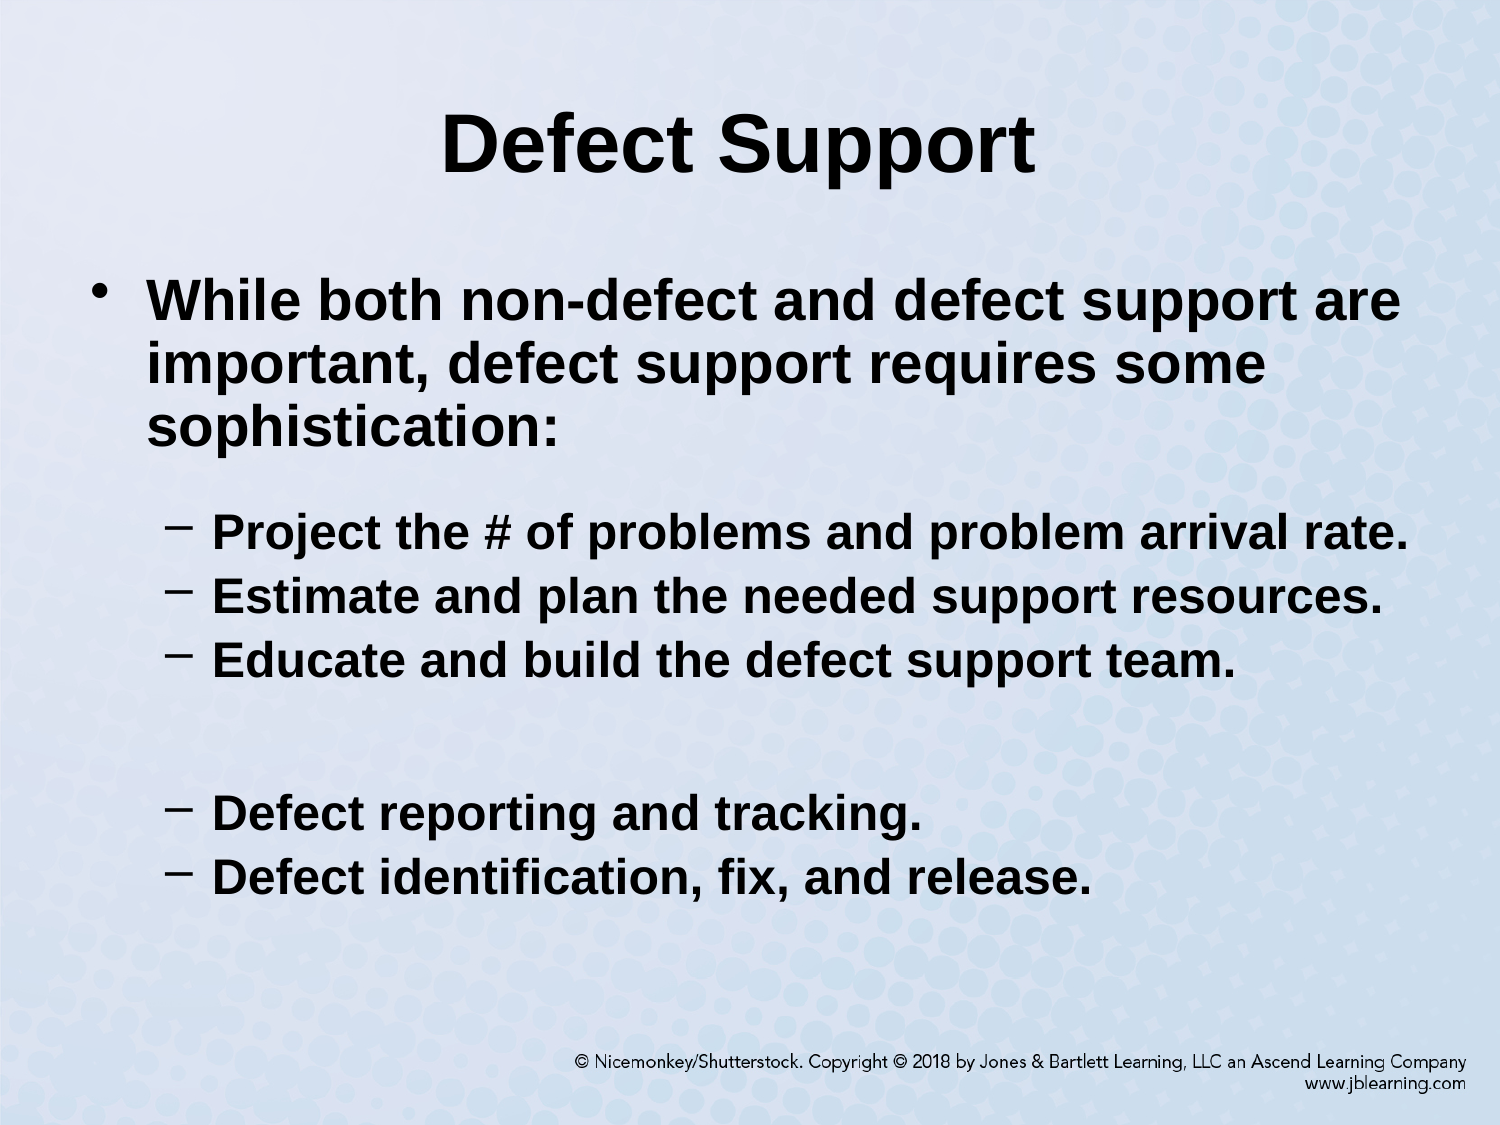

# Defect Support
While both non-defect and defect support are important, defect support requires some sophistication:

Project the # of problems and problem arrival rate.
Estimate and plan the needed support resources.
Educate and build the defect support team.

Defect reporting and tracking.
Defect identification, fix, and release.